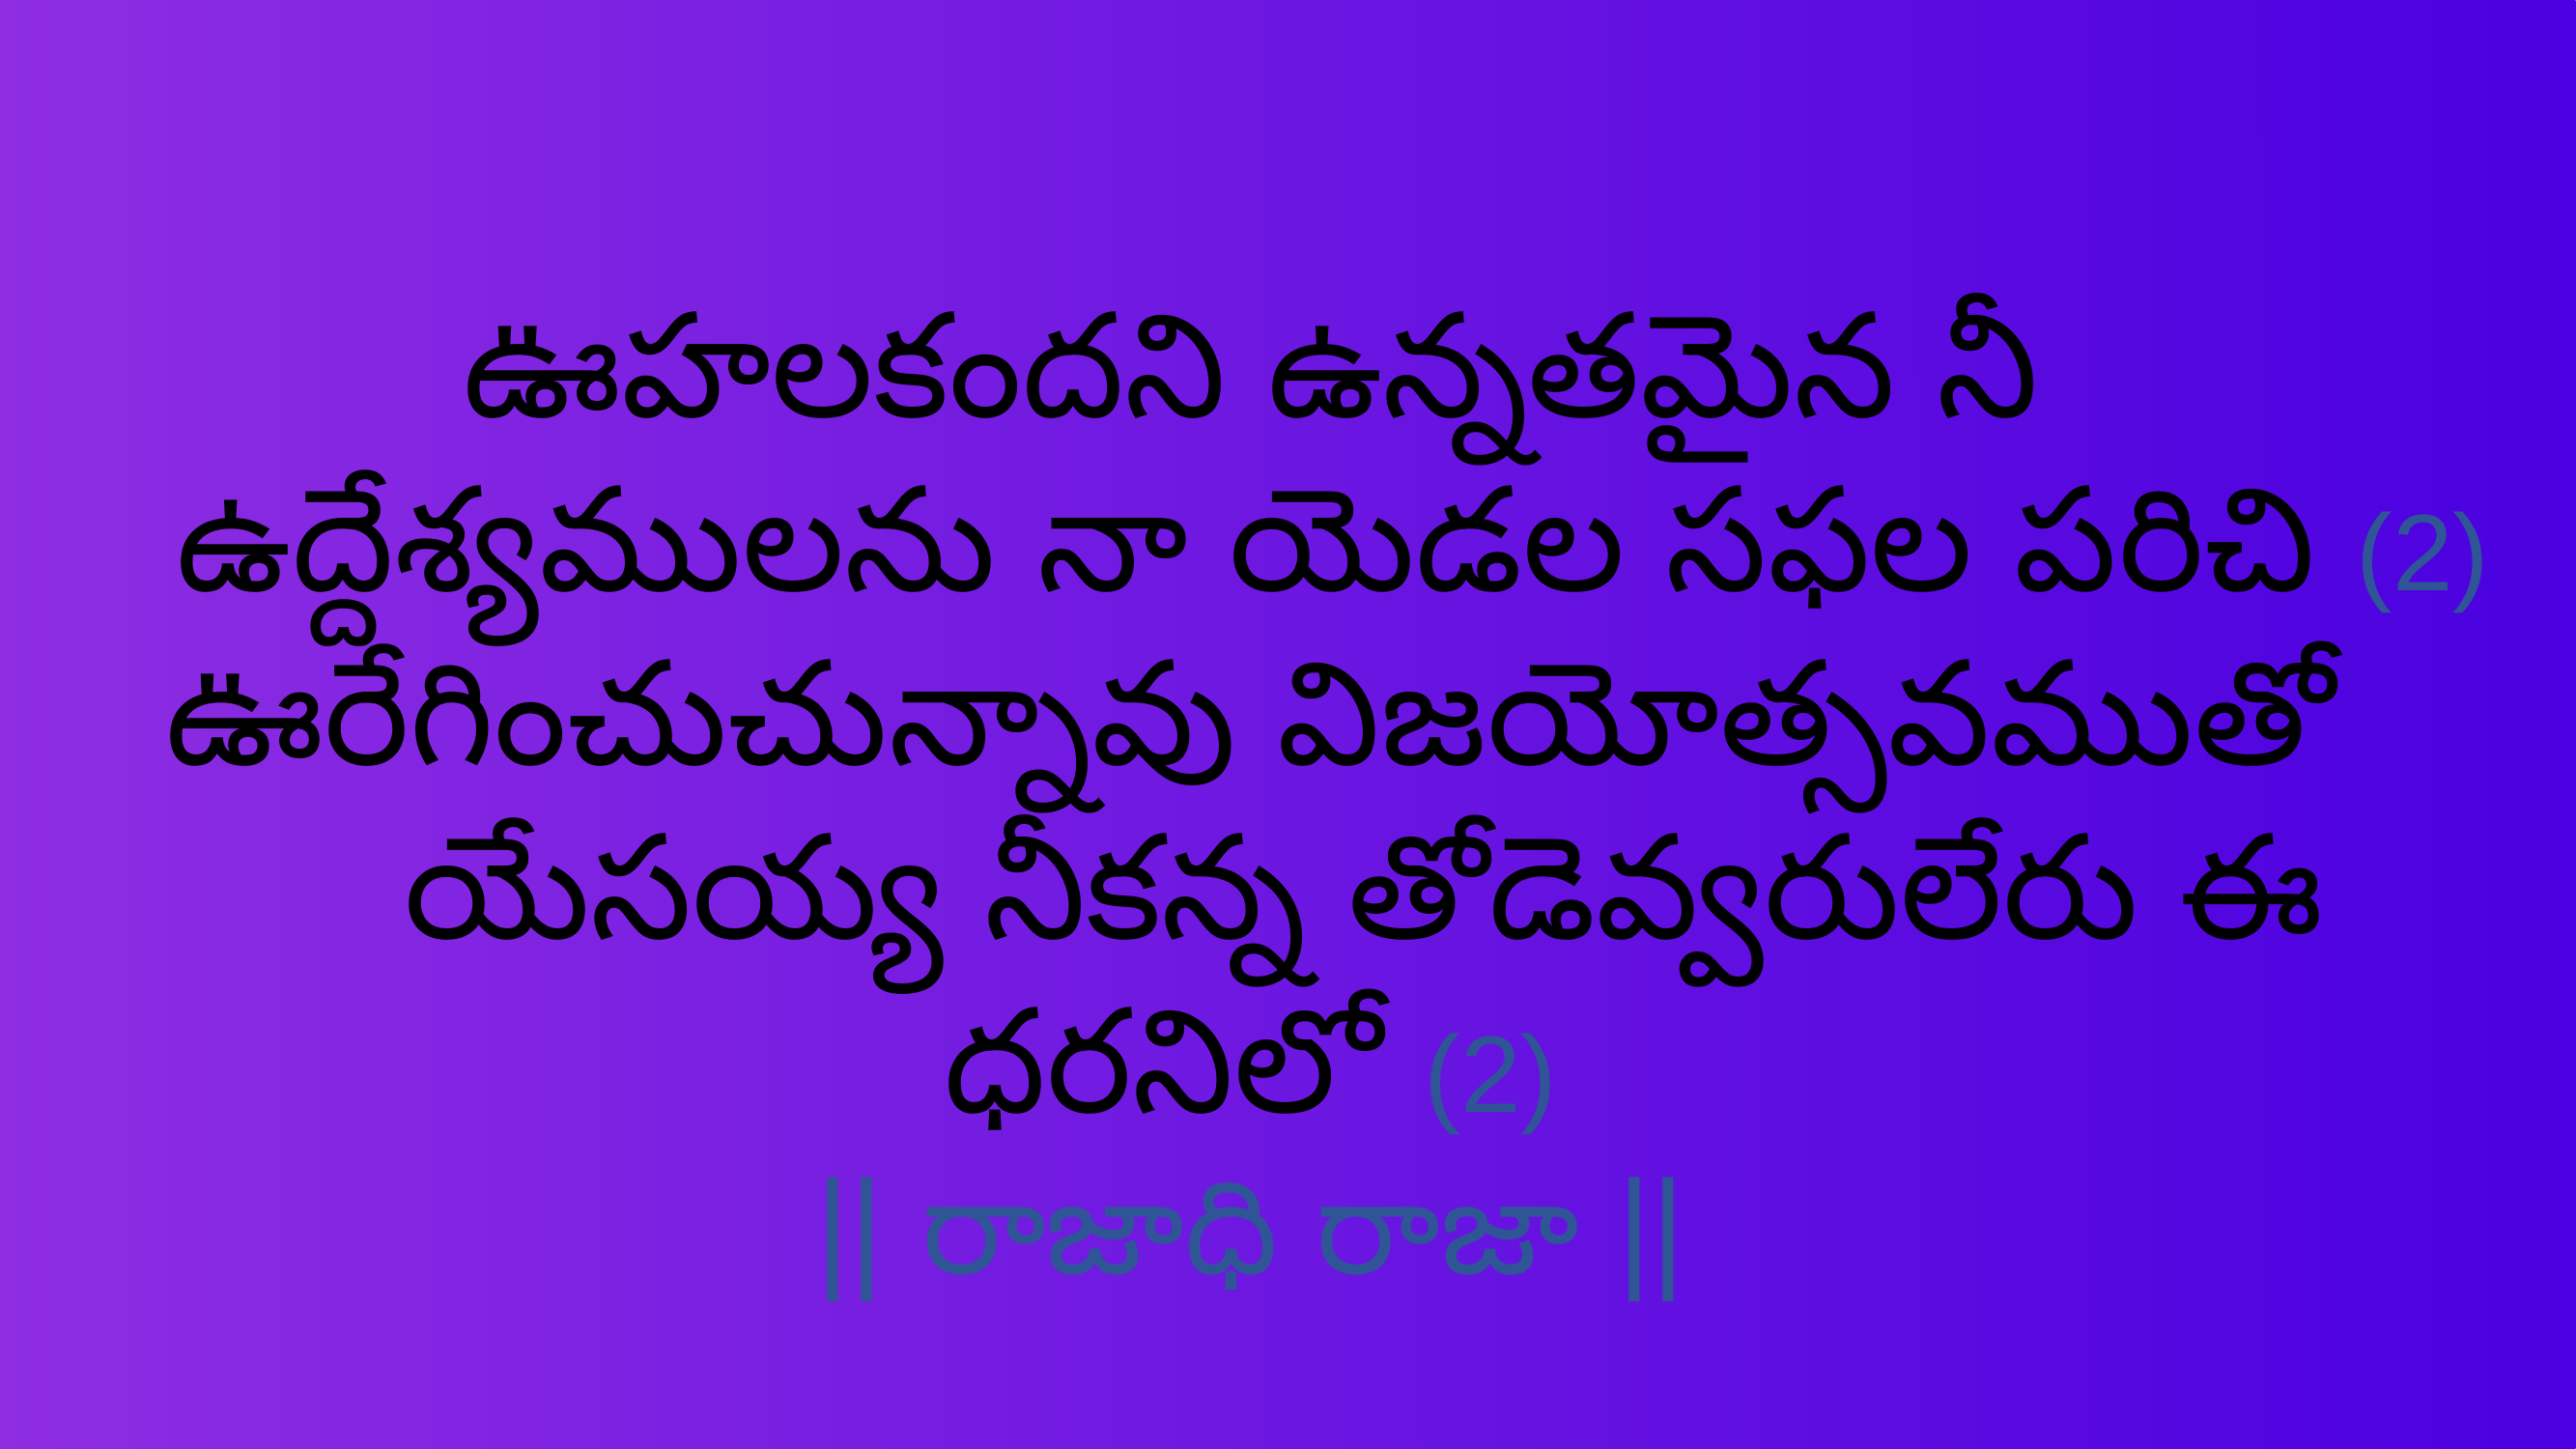

ఊహలకందని ఉన్నతమైన నీ
    ఉద్దేశ్యములను నా యెడల సఫల పరిచి (2)
ఊరేగించుచున్నావు విజయోత్సవముతో
	  యేసయ్య నీకన్న తోడెవ్వరులేరు ఈ ధరనిలో (2)
|| రాజాధి రాజా ||